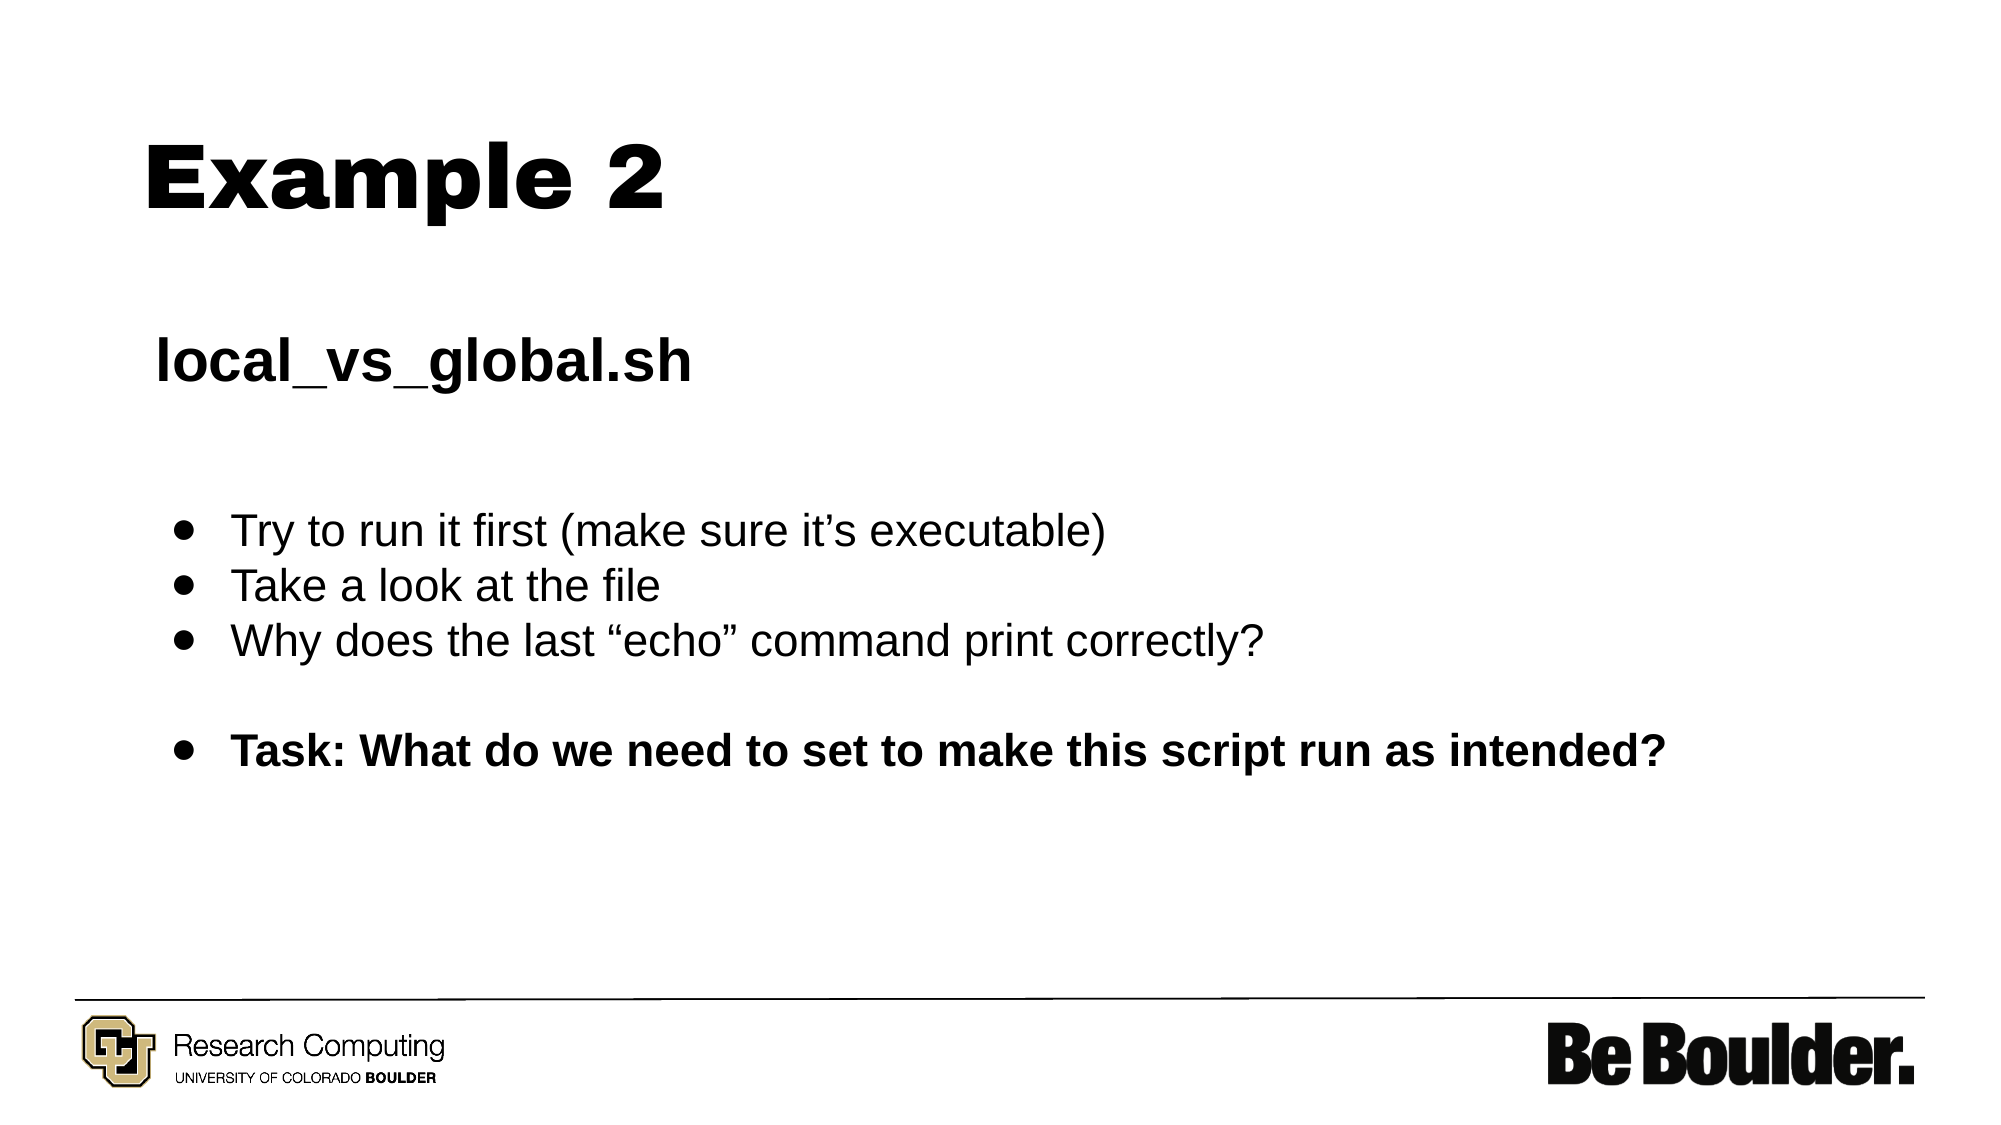

# Example 2
local_vs_global.sh

Try to run it first (make sure it’s executable)
Take a look at the file
Why does the last “echo” command print correctly?

Task: What do we need to set to make this script run as intended?